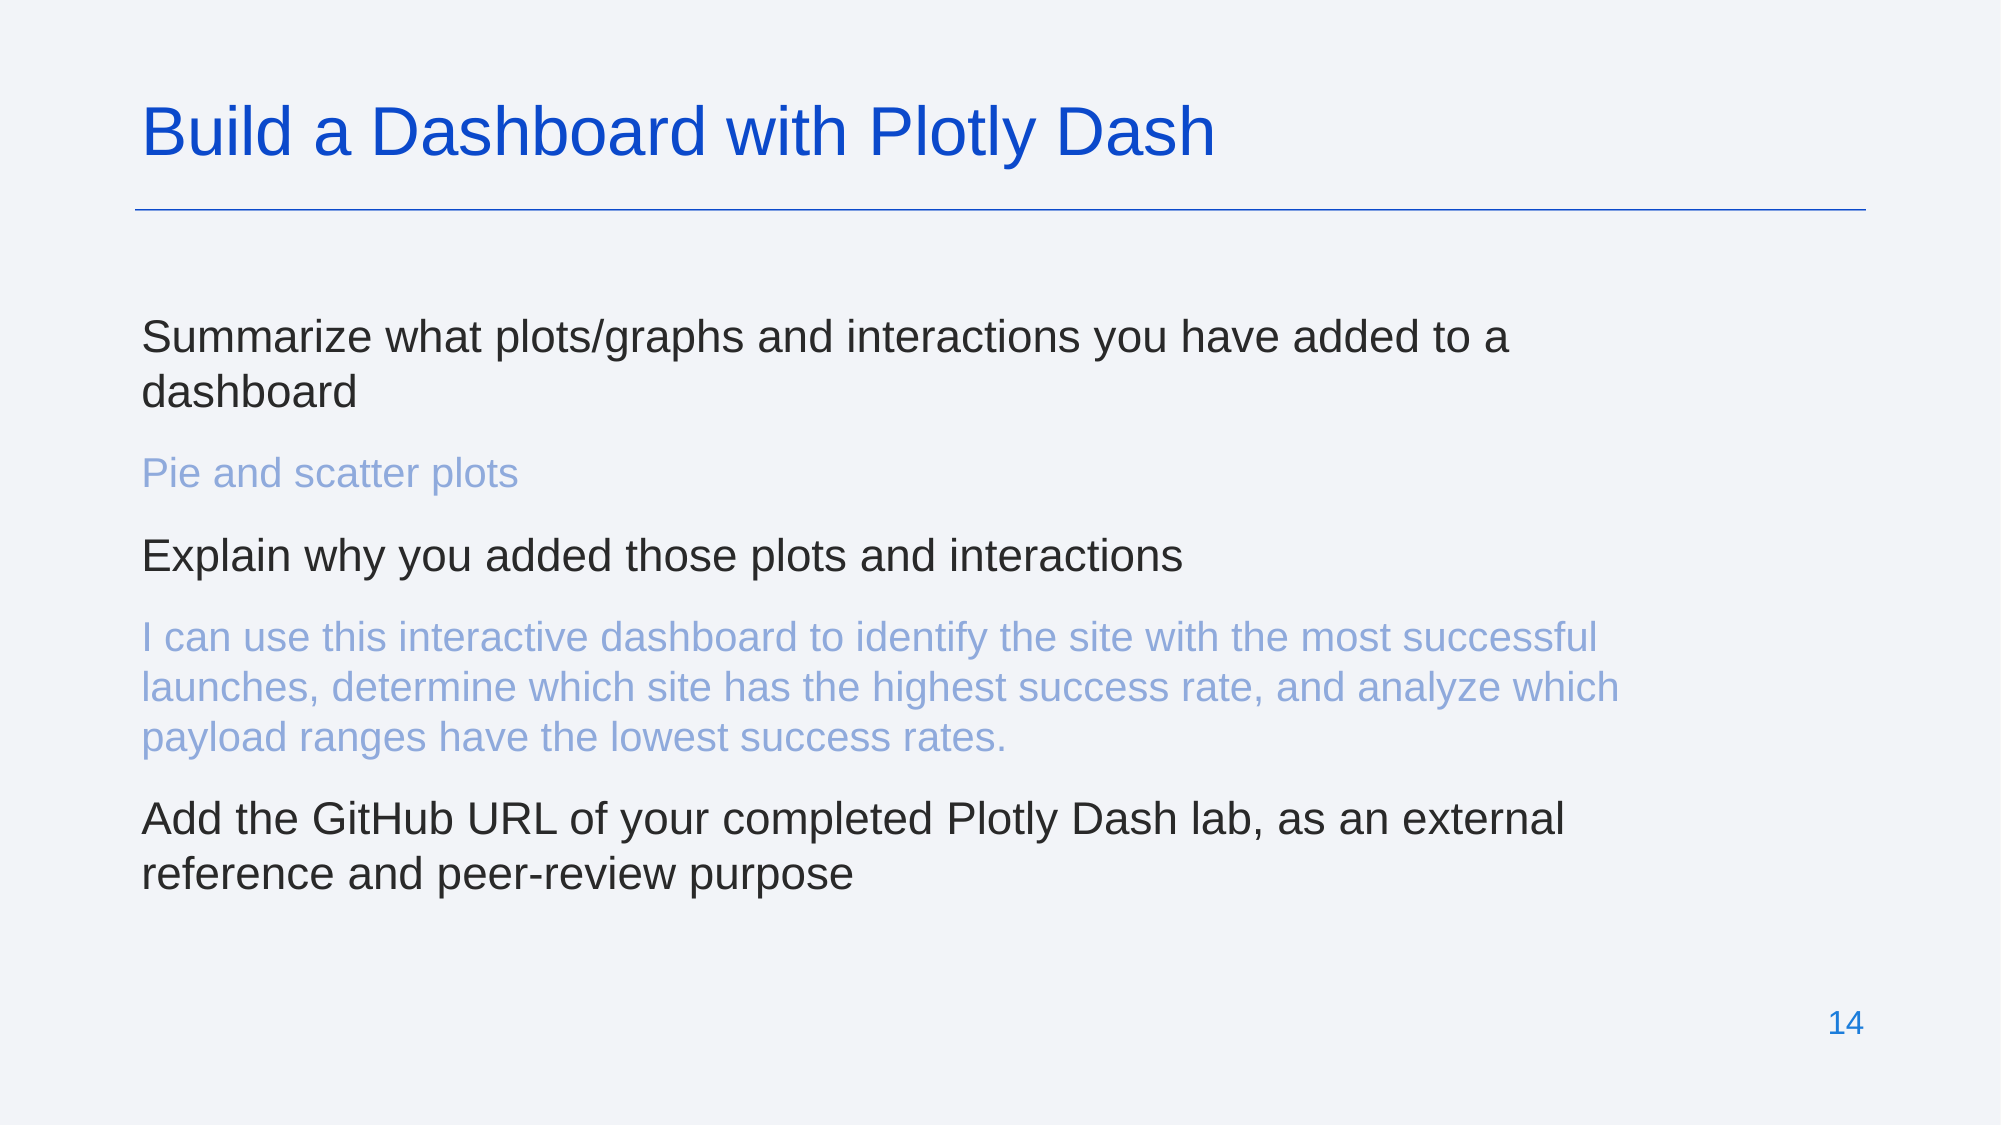

Build a Dashboard with Plotly Dash
Summarize what plots/graphs and interactions you have added to a dashboard
Pie and scatter plots
Explain why you added those plots and interactions
I can use this interactive dashboard to identify the site with the most successful launches, determine which site has the highest success rate, and analyze which payload ranges have the lowest success rates.
Add the GitHub URL of your completed Plotly Dash lab, as an external reference and peer-review purpose

14